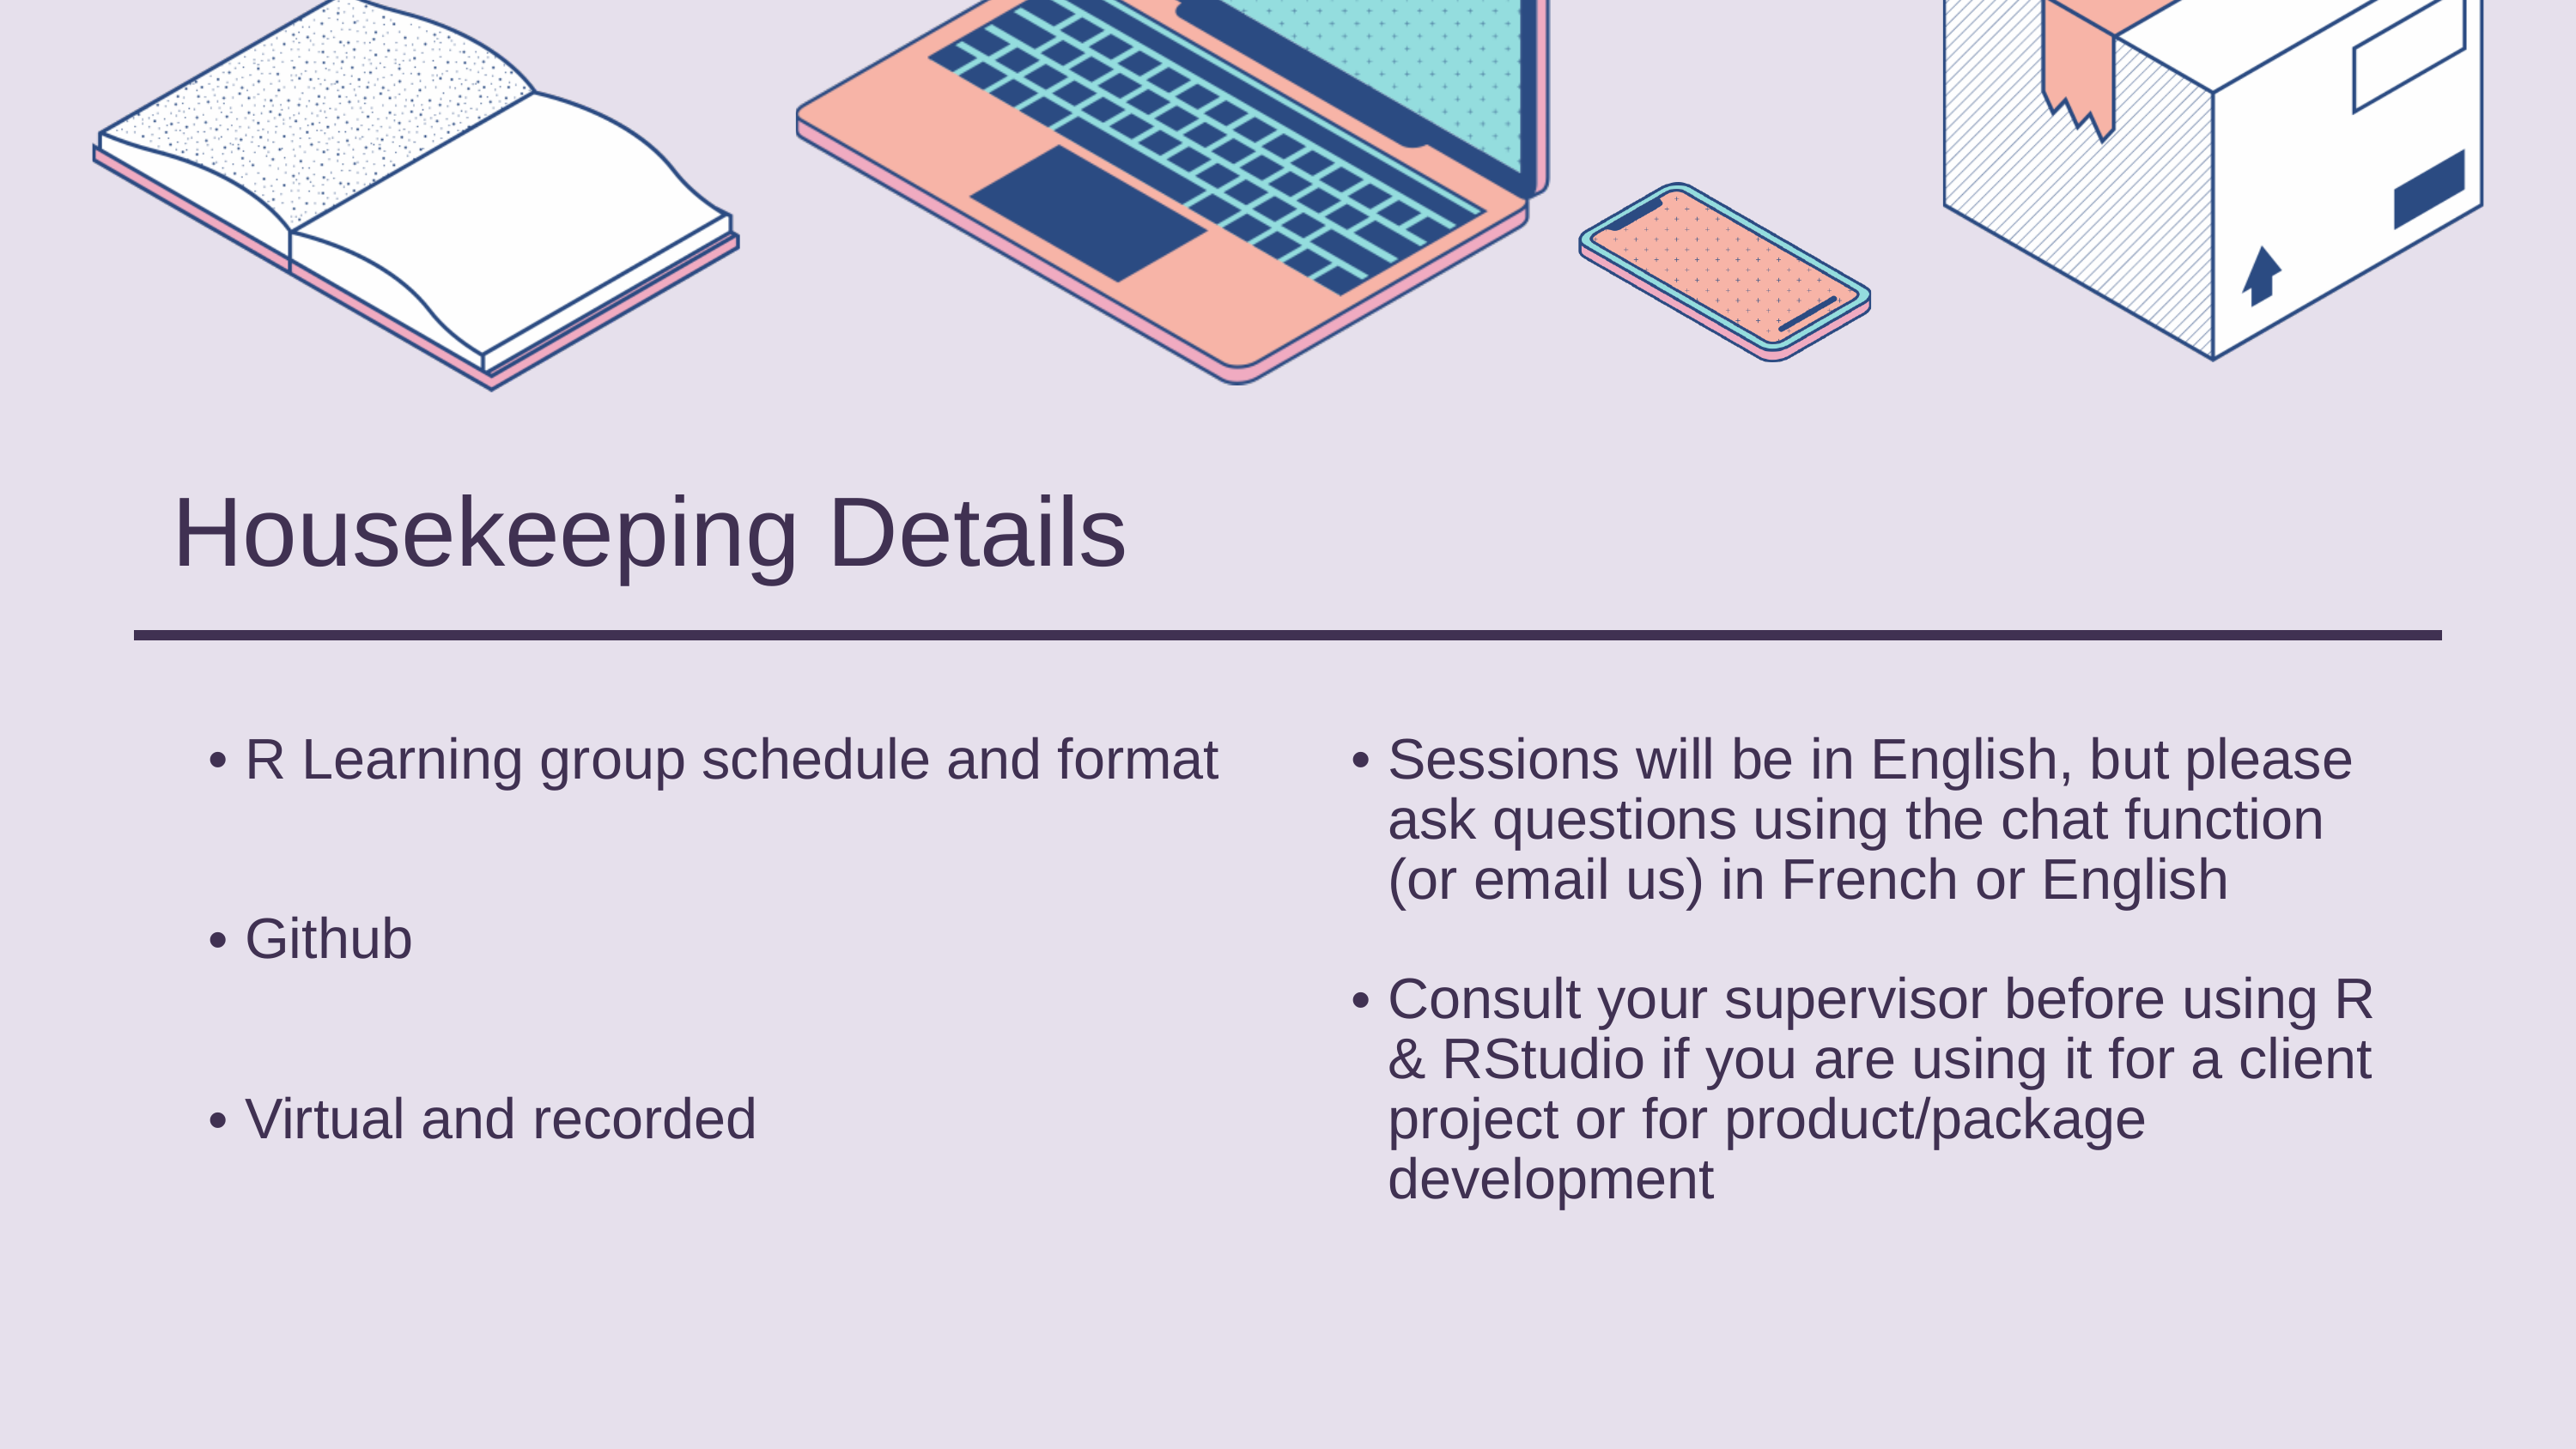

| Housekeeping Details |  |
| --- | --- |
| R Learning group schedule and format Github Virtual and recorded | Sessions will be in English, but please ask questions using the chat function (or email us) in French or English Consult your supervisor before using R & RStudio if you are using it for a client project or for product/package development |